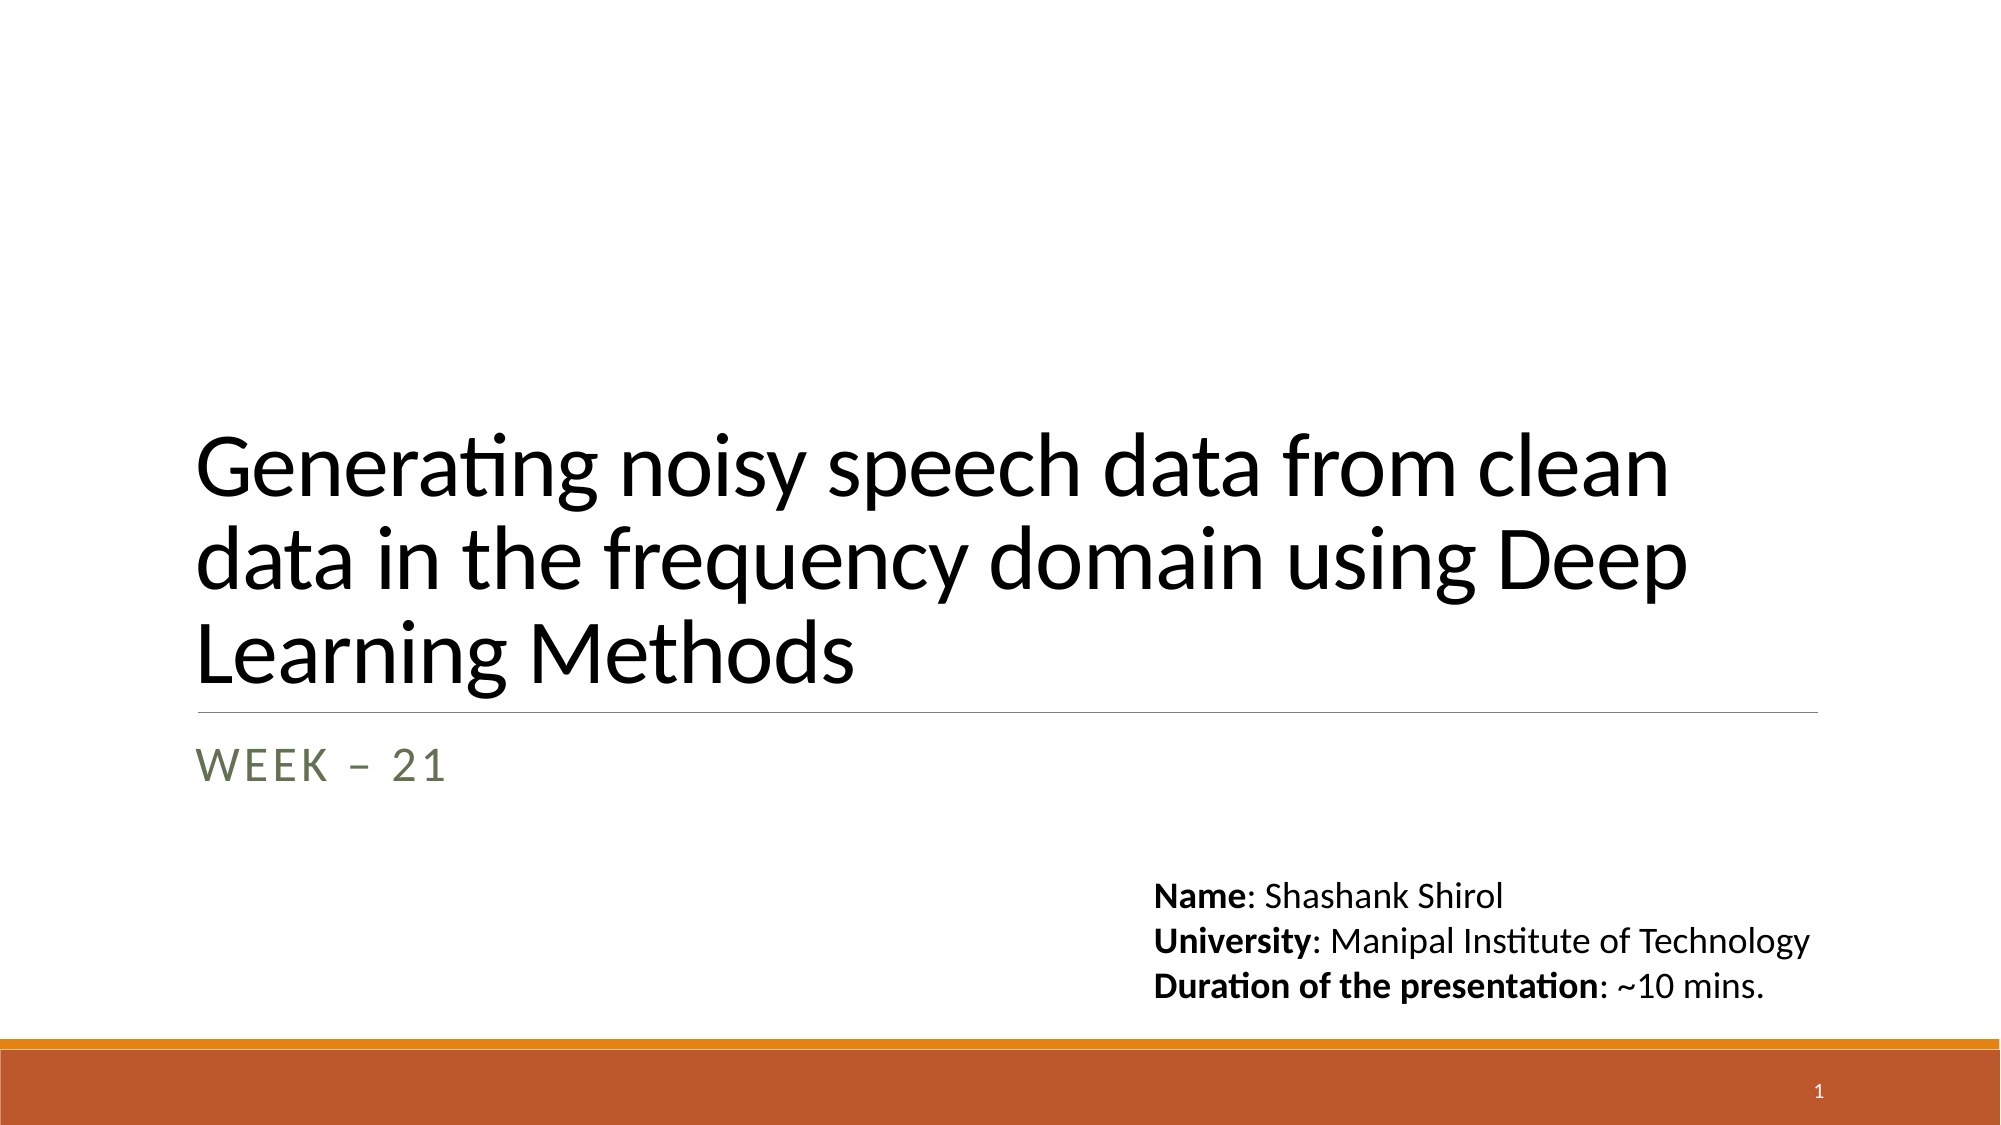

# Generating noisy speech data from clean data in the frequency domain using Deep Learning Methods
Week – 21

Name: Shashank Shirol
University: Manipal Institute of Technology
Duration of the presentation: ~10 mins.
1